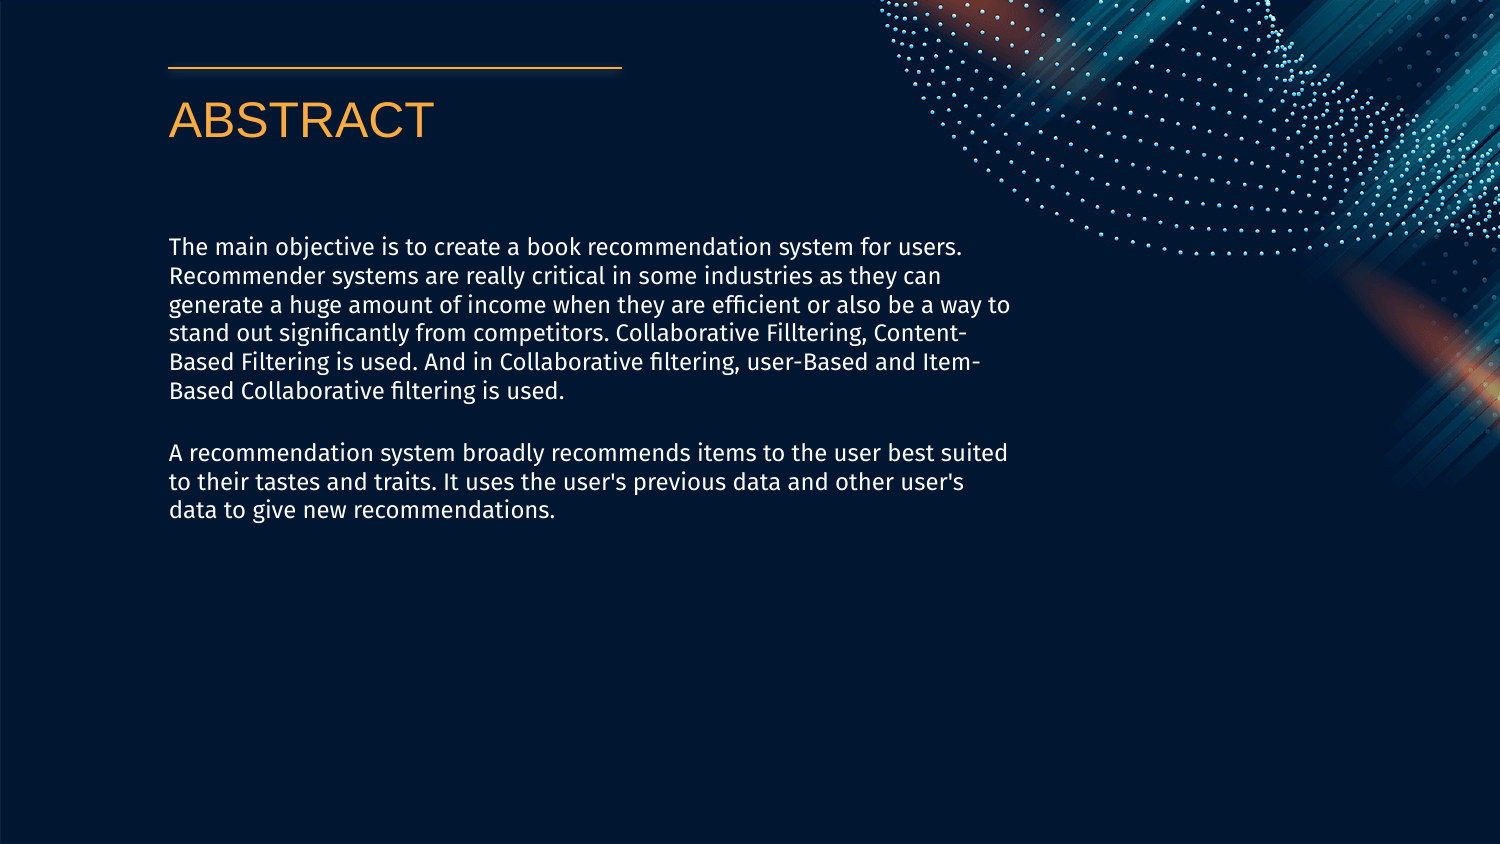

# ABSTRACT
The main objective is to create a book recommendation system for users. Recommender systems are really critical in some industries as they can generate a huge amount of income when they are efficient or also be a way to stand out significantly from competitors. Collaborative Filltering, Content-Based Filtering is used. And in Collaborative filtering, user-Based and Item-Based Collaborative filtering is used.
A recommendation system broadly recommends items to the user best suited to their tastes and traits. It uses the user's previous data and other user's data to give new recommendations.